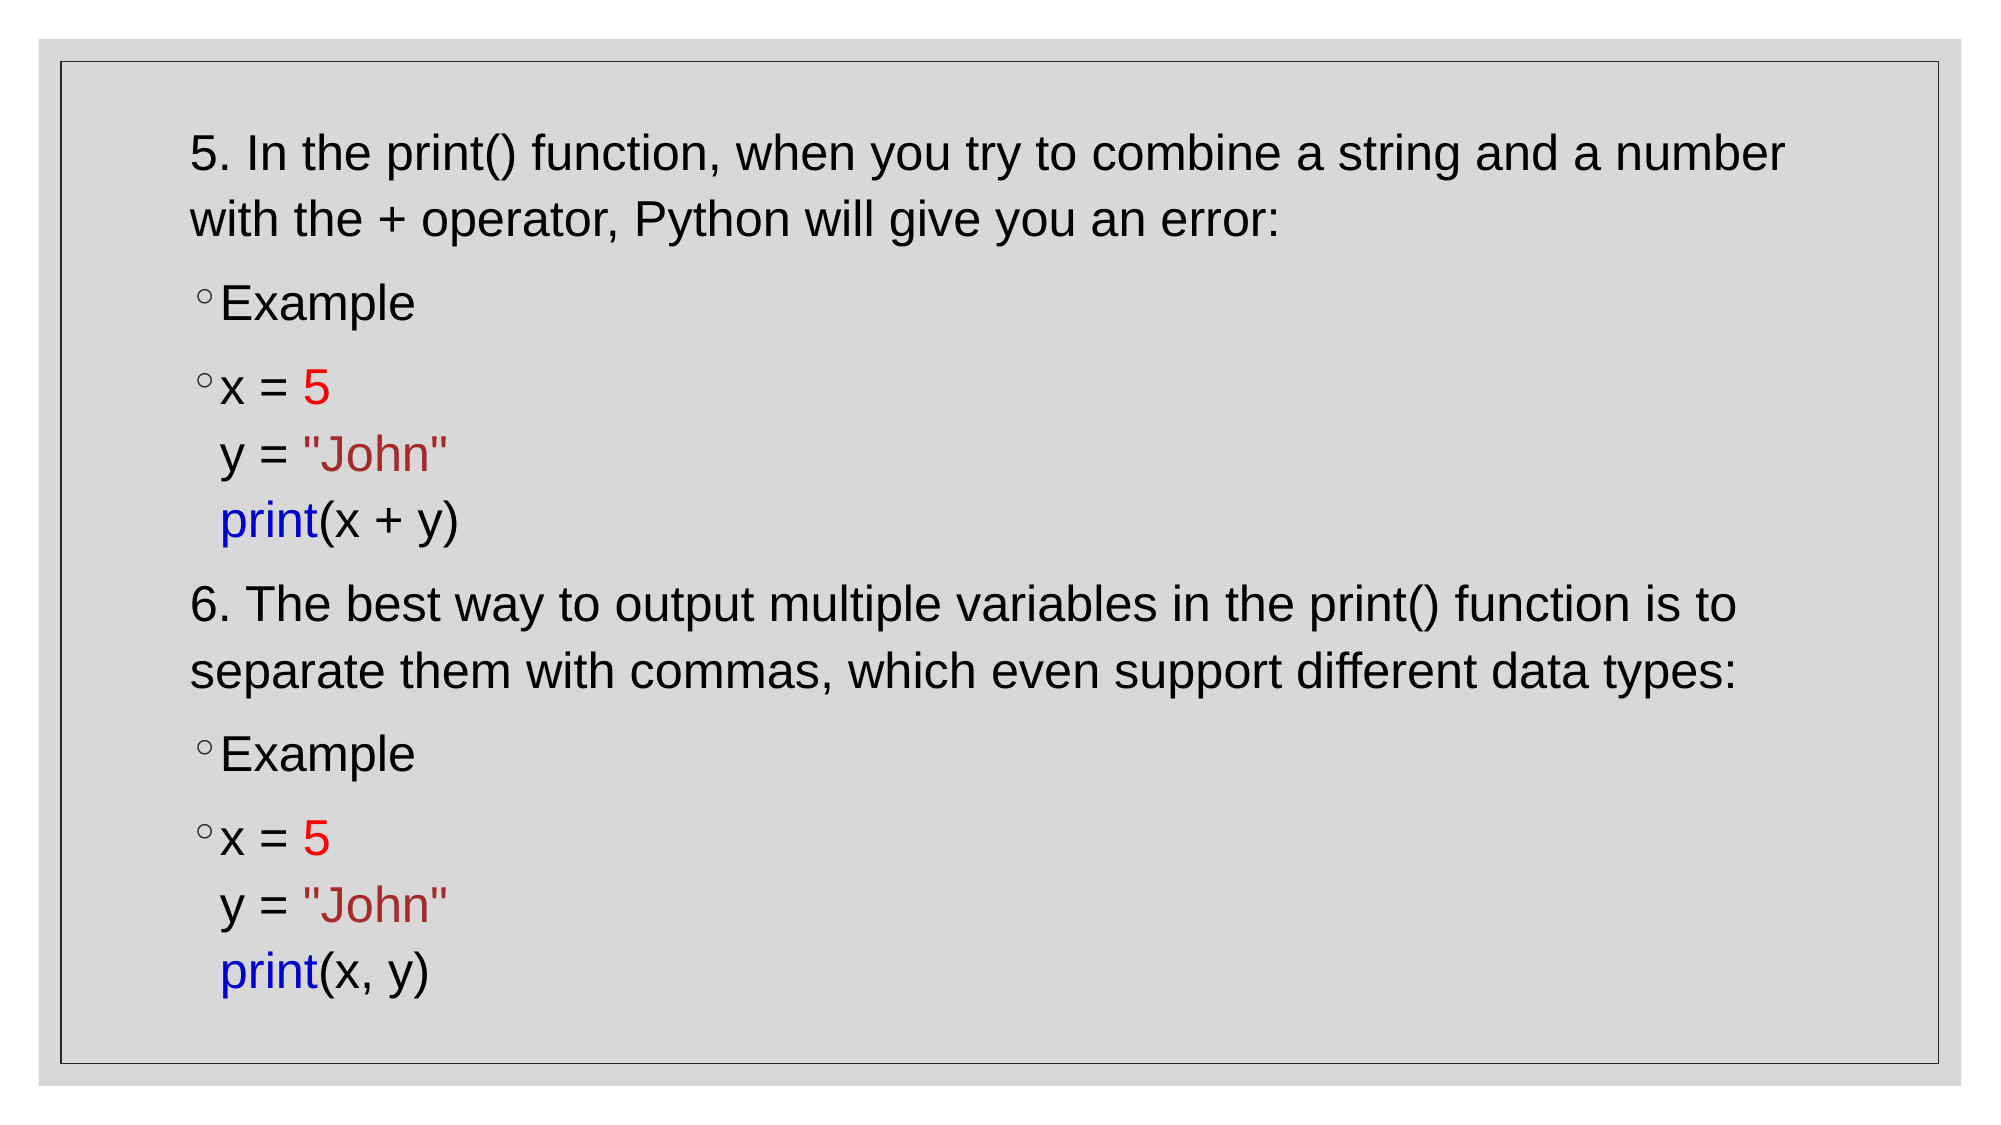

5. In the print() function, when you try to combine a string and a number with the + operator, Python will give you an error:
Example
x = 5
y = "John"
print(x + y)
6. The best way to output multiple variables in the print() function is to separate them with commas, which even support different data types:
Example
x = 5
y = "John"
print(x, y)